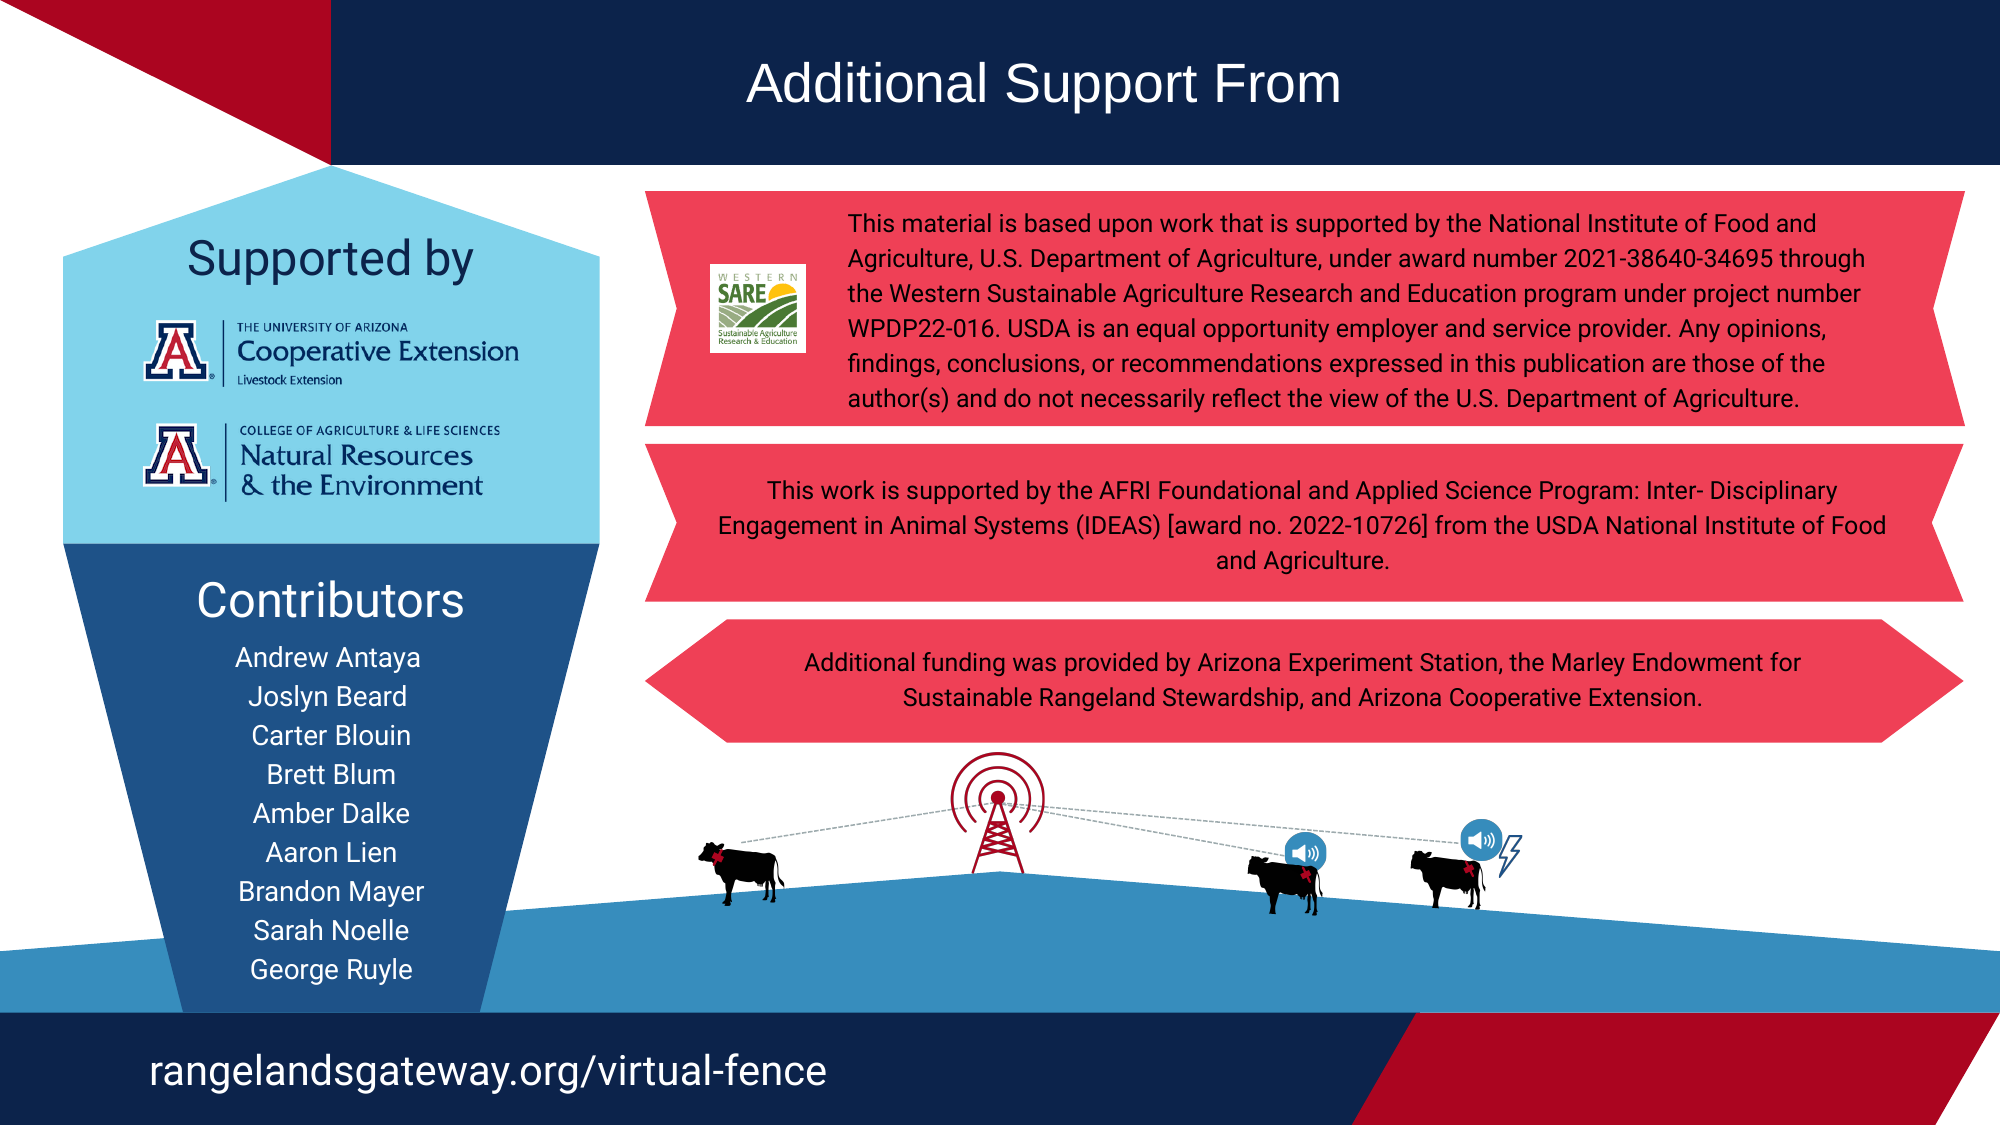

Additional Support From

This material is based upon work that is supported by the National Institute of Food and Agriculture, U.S. Department of Agriculture, under award number 2021-38640-34695 through the Western Sustainable Agriculture Research and Education program under project number WPDP22-016. USDA is an equal opportunity employer and service provider. Any opinions, findings, conclusions, or recommendations expressed in this publication are those of the author(s) and do not necessarily reflect the view of the U.S. Department of Agriculture.
Supported by

This work is supported by the AFRI Foundational and Applied Science Program: Inter- Disciplinary Engagement in Animal Systems (IDEAS) [award no. 2022-10726] from the USDA National Institute of Food and Agriculture.

Contributors

Additional funding was provided by Arizona Experiment Station, the Marley Endowment for Sustainable Rangeland Stewardship, and Arizona Cooperative Extension.
Andrew Antaya
Joslyn Beard
Carter Blouin
Brett Blum
Amber Dalke
Aaron Lien
Brandon Mayer
Sarah Noelle
George Ruyle

rangelandsgateway.org/virtual-fence